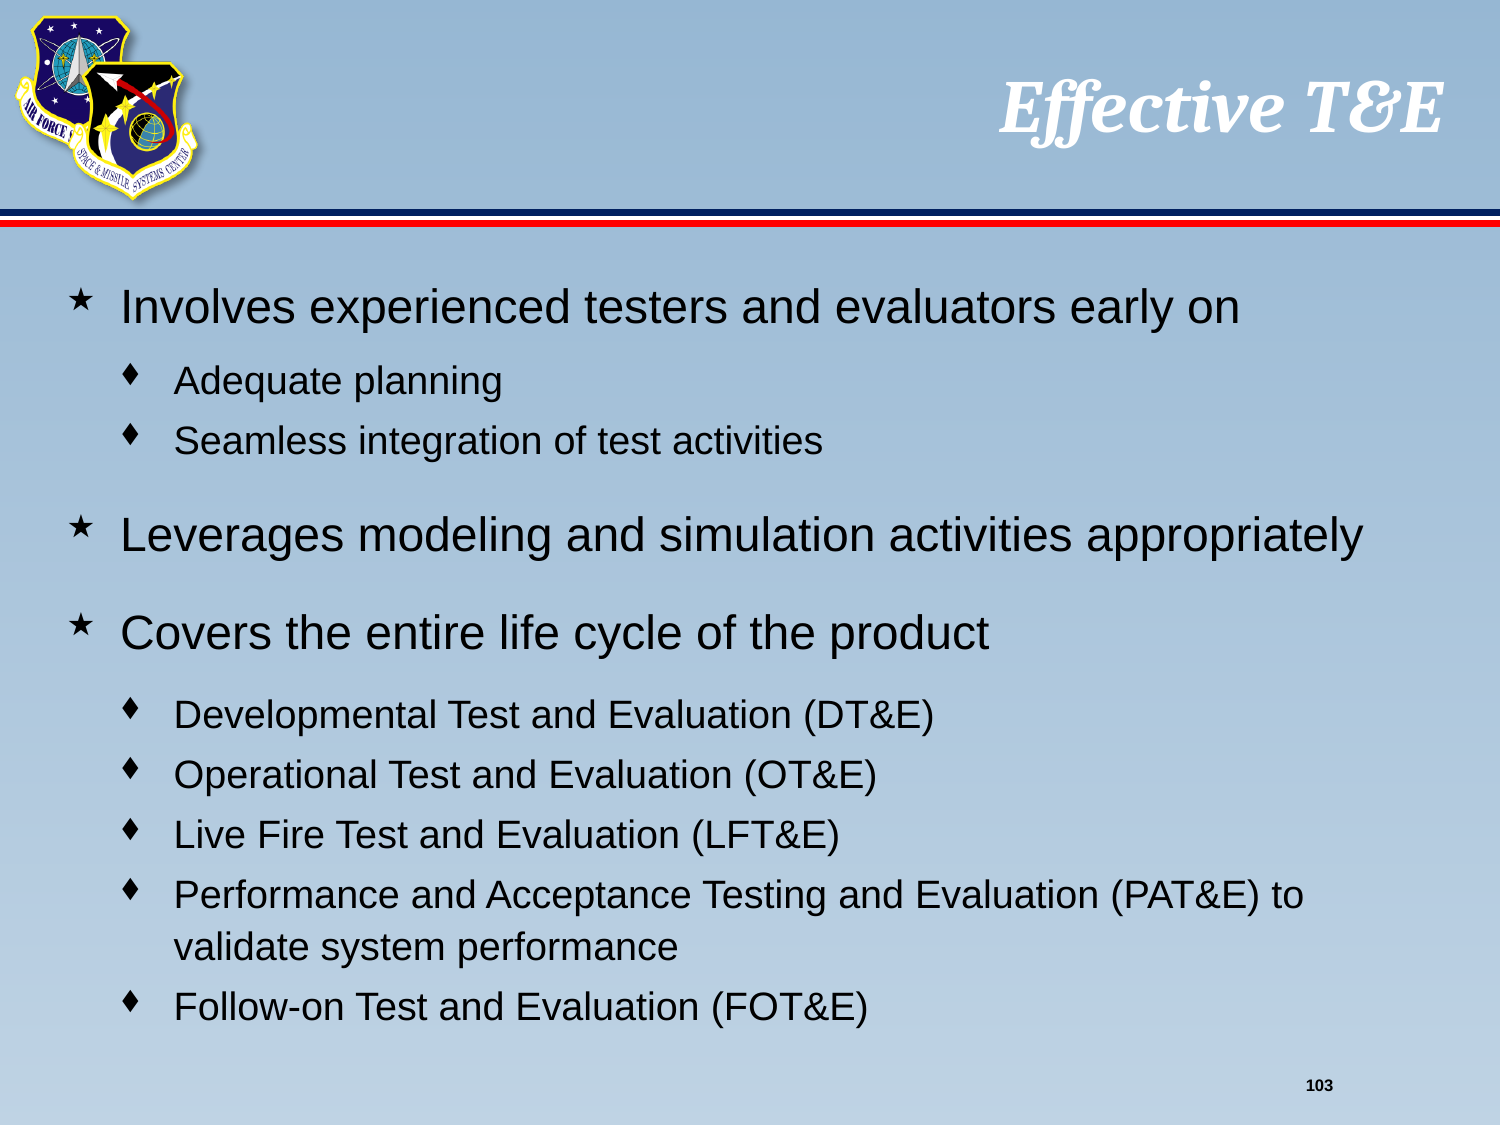

# Effective T&E
Involves experienced testers and evaluators early on
Adequate planning
Seamless integration of test activities
Leverages modeling and simulation activities appropriately
Covers the entire life cycle of the product
Developmental Test and Evaluation (DT&E)
Operational Test and Evaluation (OT&E)
Live Fire Test and Evaluation (LFT&E)
Performance and Acceptance Testing and Evaluation (PAT&E) to validate system performance
Follow-on Test and Evaluation (FOT&E)
103